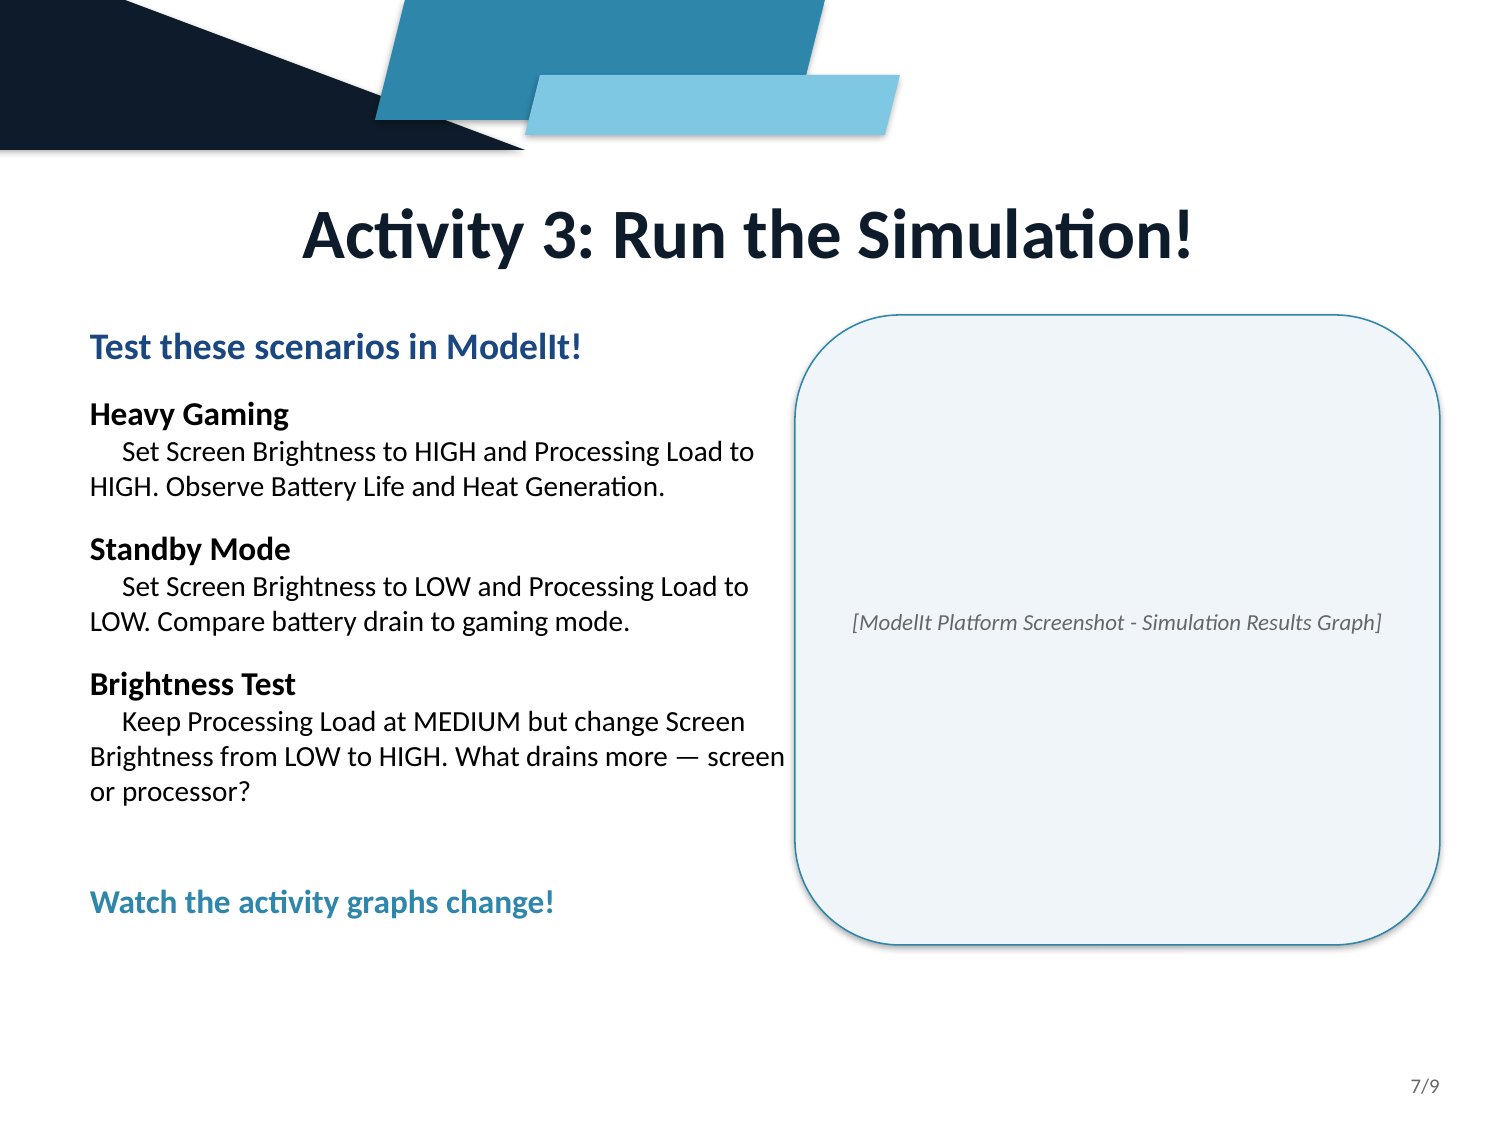

Activity 3: Run the Simulation!
Test these scenarios in ModelIt!
Heavy Gaming
     Set Screen Brightness to HIGH and Processing Load to HIGH. Observe Battery Life and Heat Generation.
Standby Mode
     Set Screen Brightness to LOW and Processing Load to LOW. Compare battery drain to gaming mode.
Brightness Test
     Keep Processing Load at MEDIUM but change Screen Brightness from LOW to HIGH. What drains more — screen or processor?
Watch the activity graphs change!

[ModelIt Platform Screenshot - Simulation Results Graph]
7/9